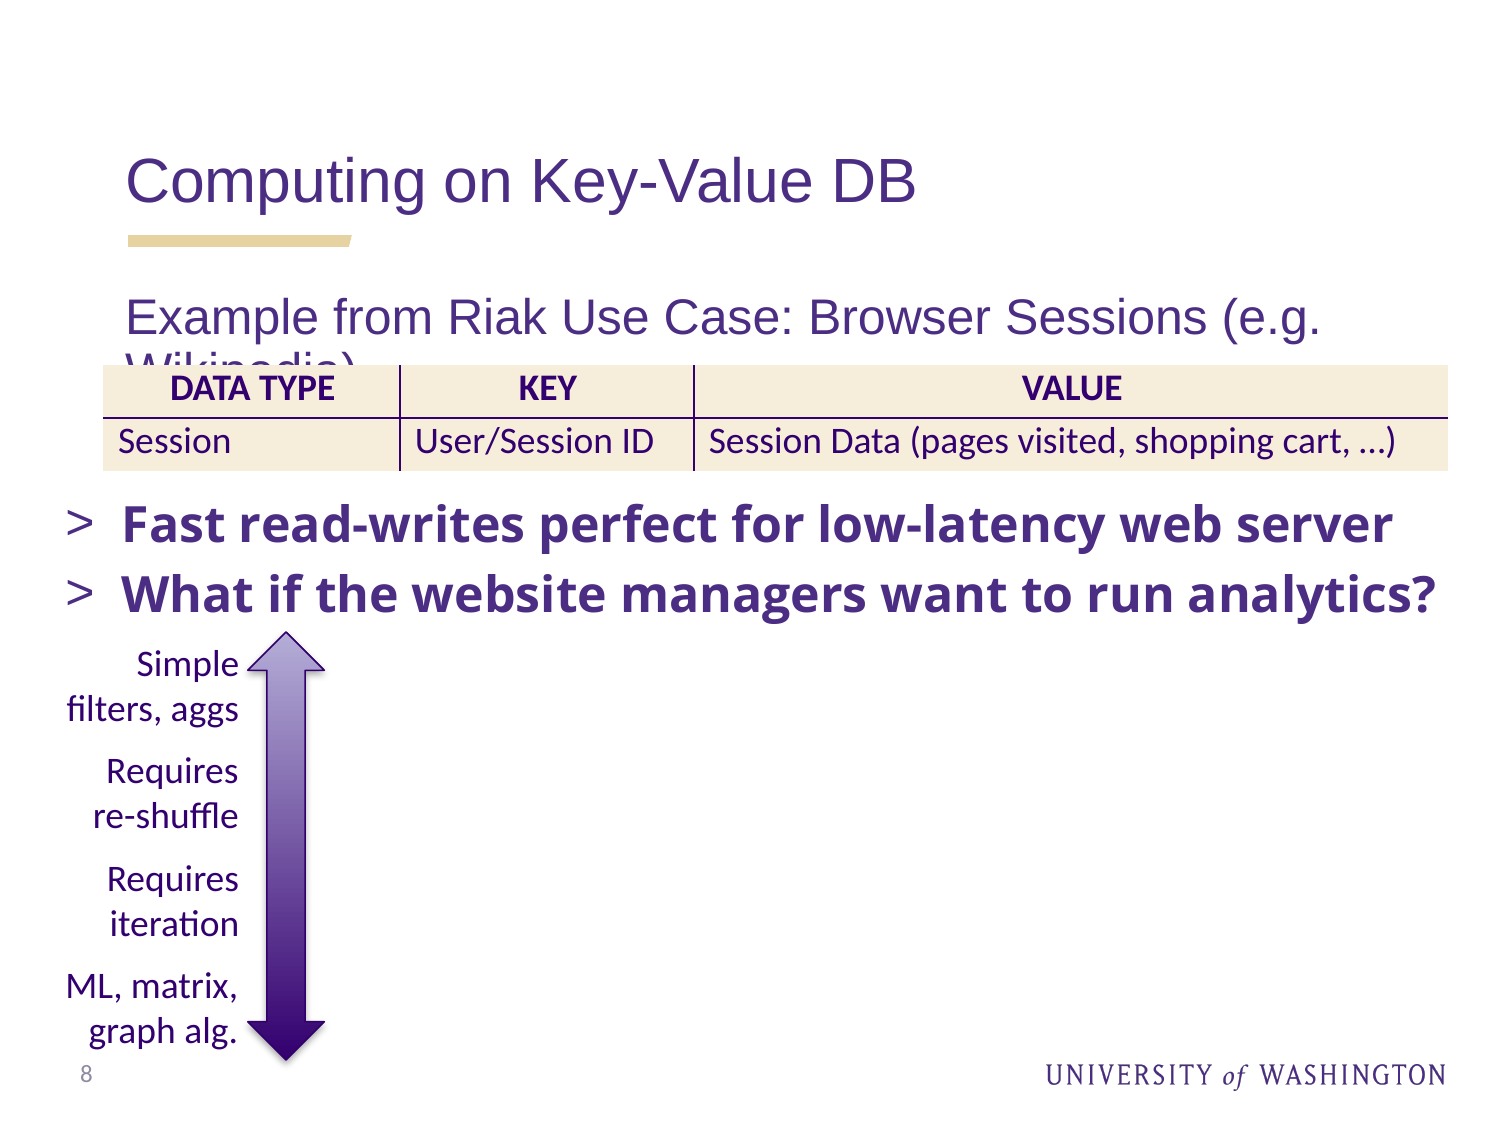

Computing on Key-Value DB
Example from Riak Use Case: Browser Sessions (e.g. Wikipedia)
| DATA TYPE | KEY | VALUE |
| --- | --- | --- |
| Session | User/Session ID | Session Data (pages visited, shopping cart, …) |
Fast read-writes perfect for low-latency web server
What if the website managers want to run analytics?
Simple
filters, aggs
Requires
re-shuffle

Requires
iteration
ML, matrix,
graph alg.
8